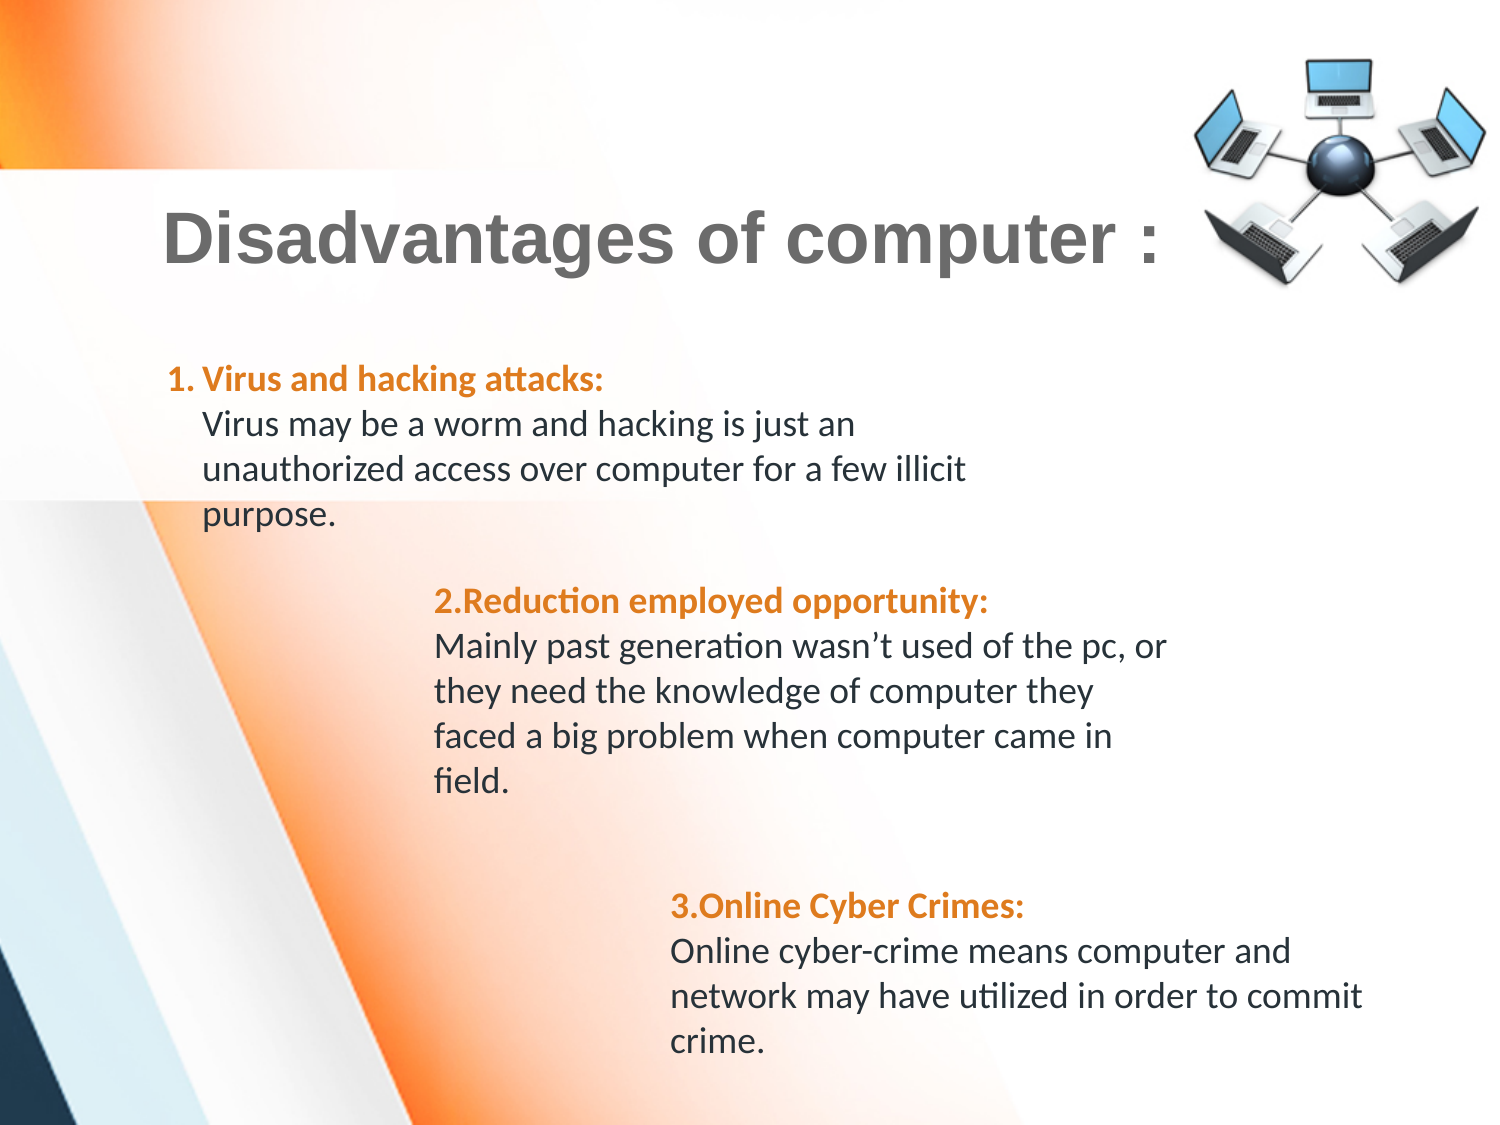

Disadvantages of computer :

#
Virus and hacking attacks:
Virus may be a worm and hacking is just an unauthorized access over computer for a few illicit purpose.
2.Reduction employed opportunity:
Mainly past generation wasn’t used of the pc, or they need the knowledge of computer they faced a big problem when computer came in field.
3.Online Cyber Crimes:
Online cyber-crime means computer and network may have utilized in order to commit crime.